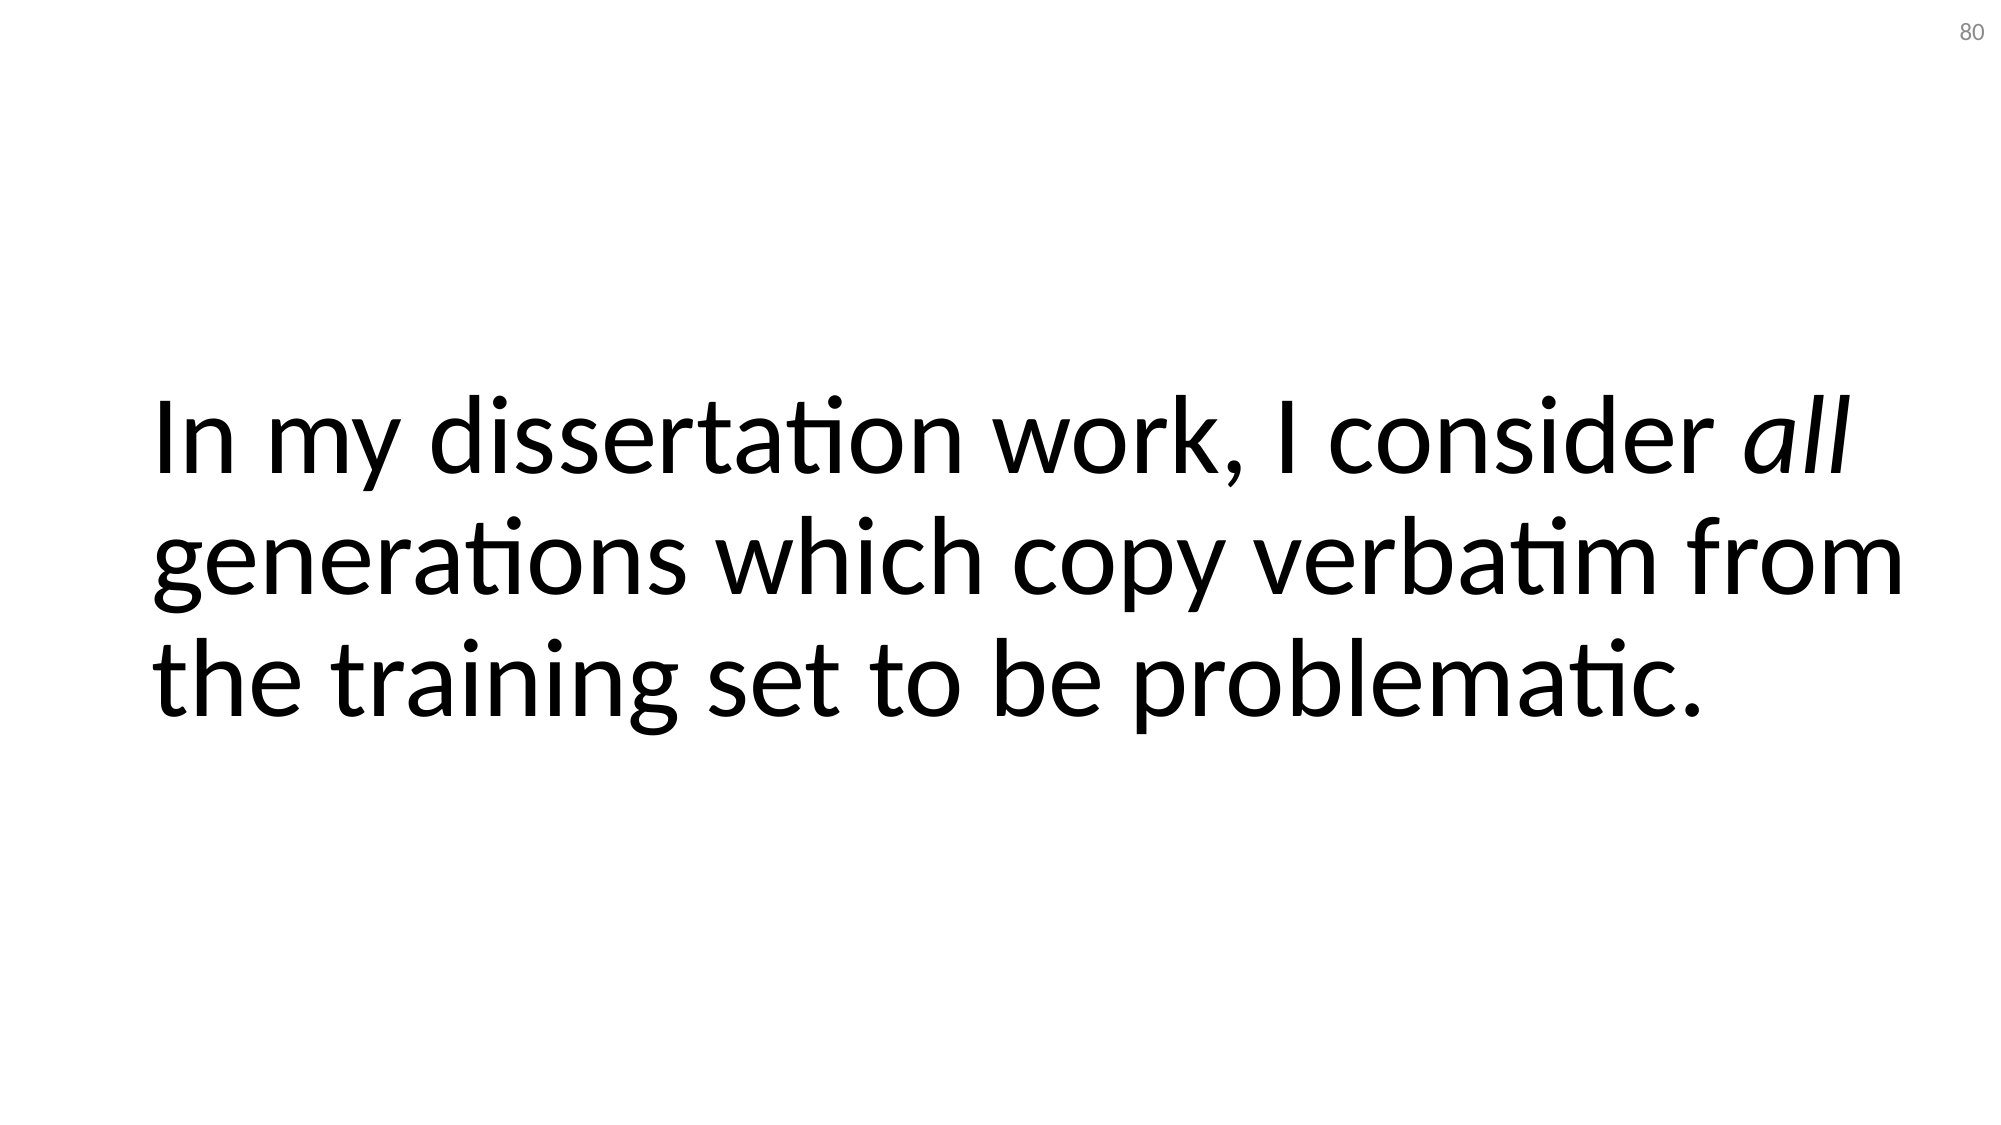

80
# In my dissertation work, I consider all generations which copy verbatim from the training set to be problematic.